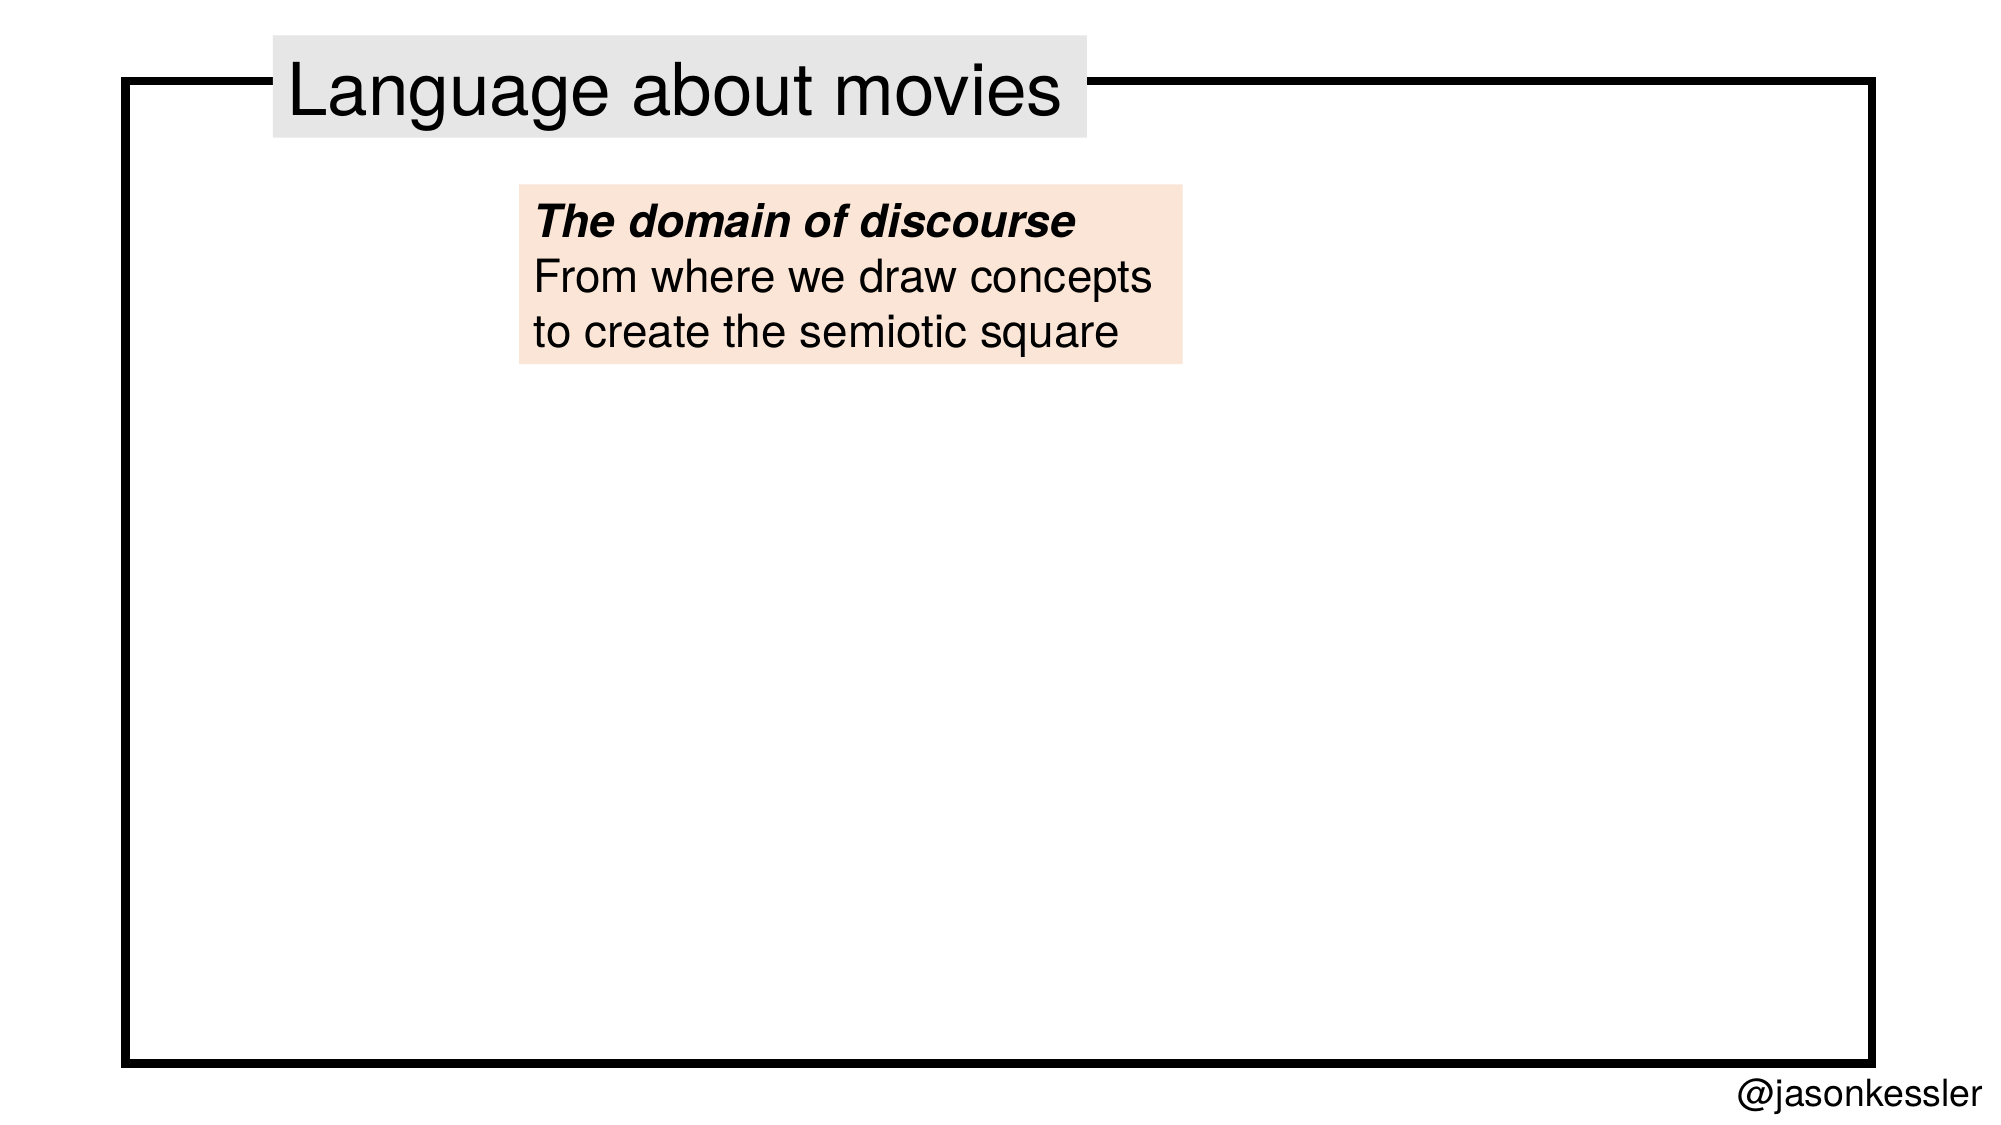

Language about movies

The domain of discourse
From where we draw concepts to create the semiotic square
@jasonkessler